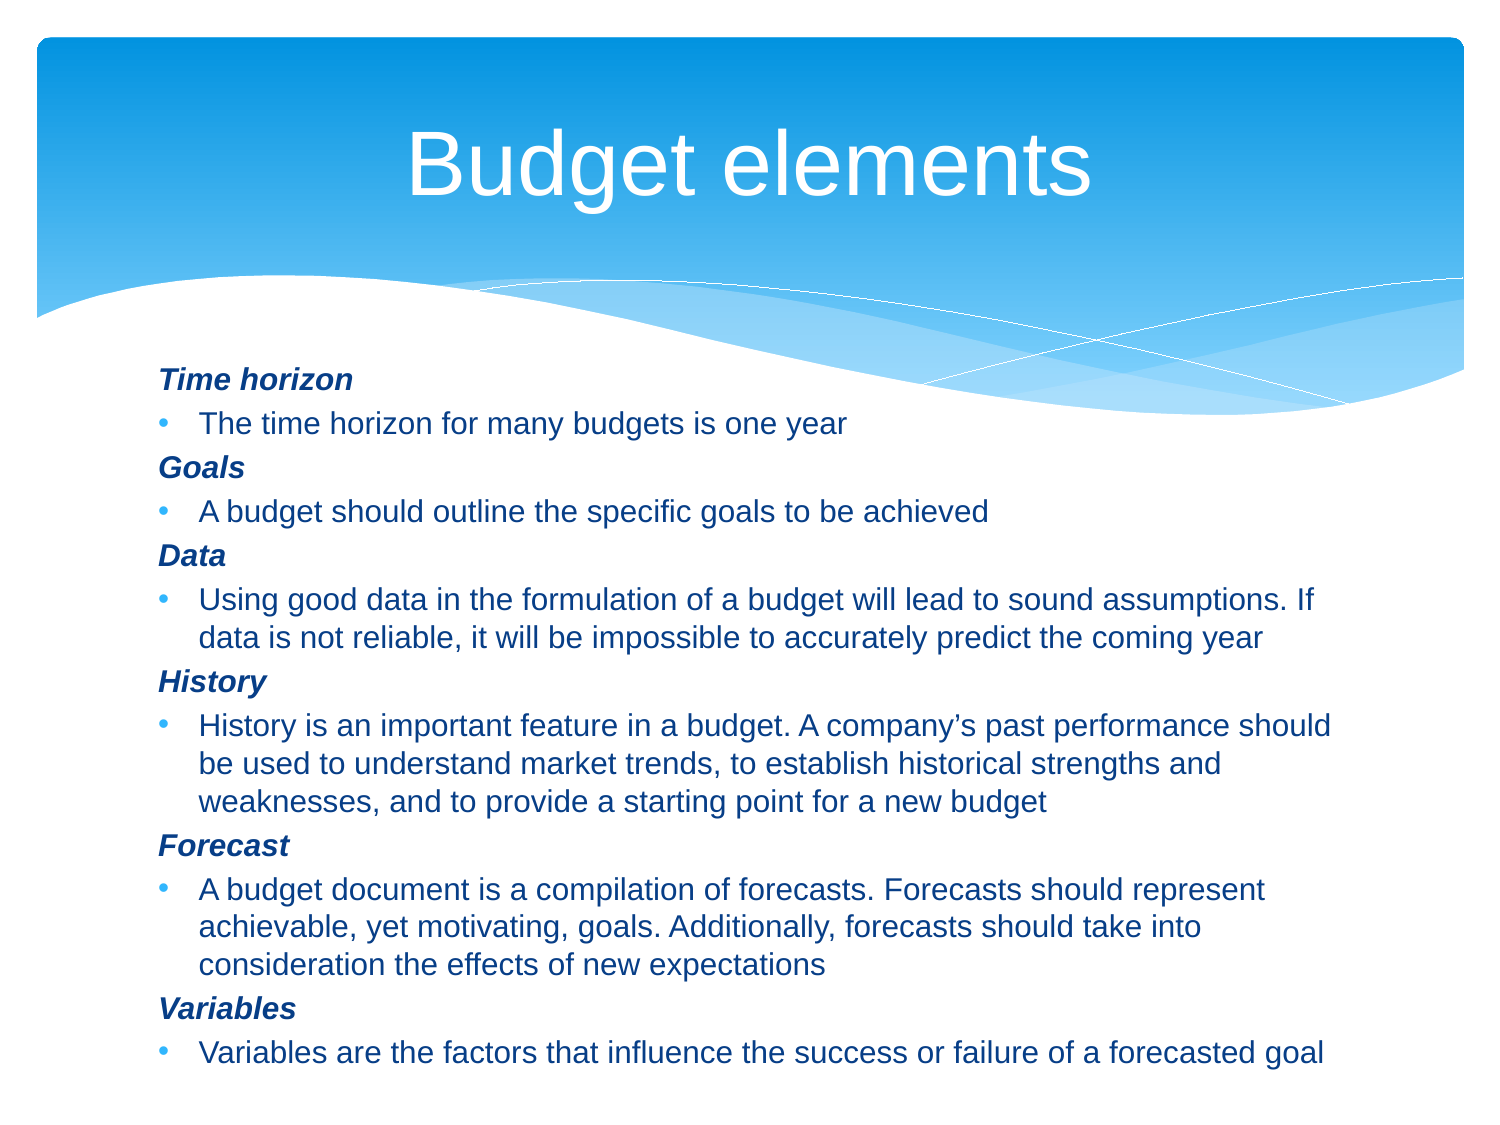

# Budget elements
Time horizon
The time horizon for many budgets is one year
Goals
A budget should outline the specific goals to be achieved
Data
Using good data in the formulation of a budget will lead to sound assumptions. If data is not reliable, it will be impossible to accurately predict the coming year
History
History is an important feature in a budget. A company’s past performance should be used to understand market trends, to establish historical strengths and weaknesses, and to provide a starting point for a new budget
Forecast
A budget document is a compilation of forecasts. Forecasts should represent achievable, yet motivating, goals. Additionally, forecasts should take into consideration the effects of new expectations
Variables
Variables are the factors that influence the success or failure of a forecasted goal